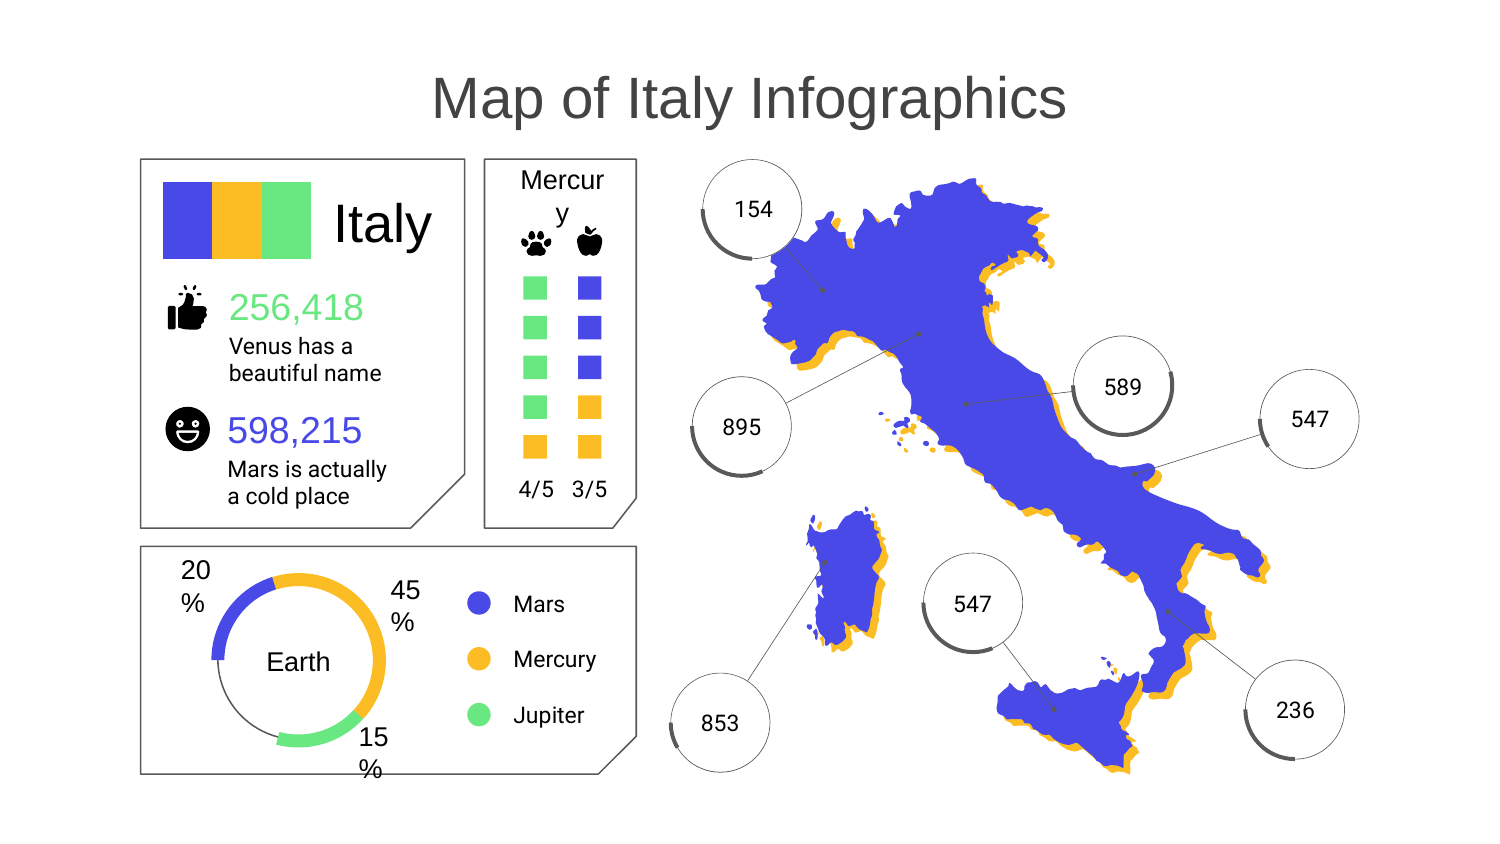

# Map of Italy Infographics

Mercury

154
Italy

256,418
Venus has a beautiful name

589

547
895

598,215
Mars is actually
a cold place
4/5
3/5

20%
547
Mars

45%

Earth
Mercury

236
Jupiter

853
15%